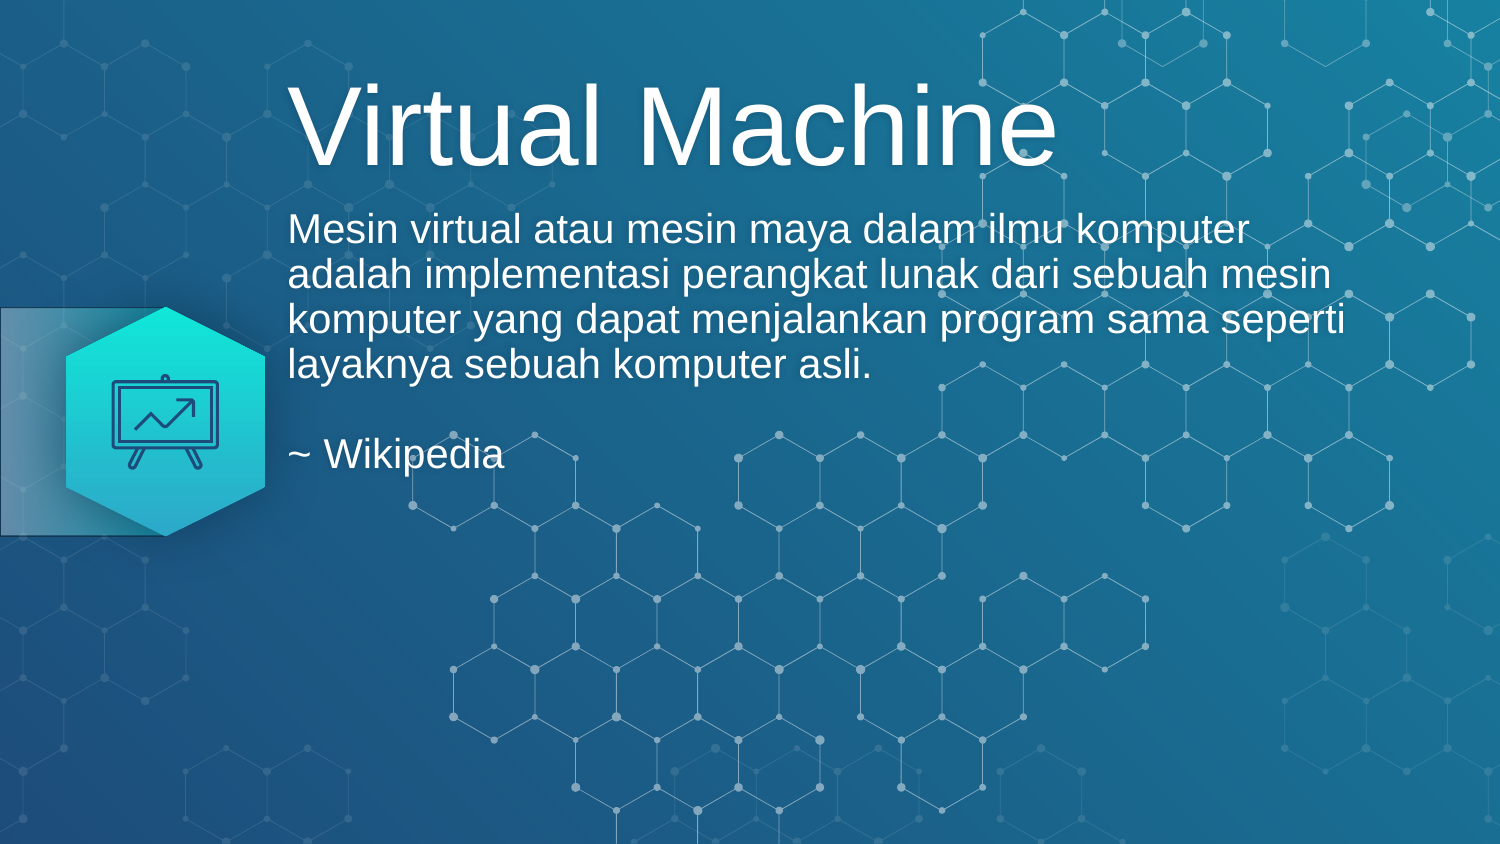

# Virtual Machine
Mesin virtual atau mesin maya dalam ilmu komputer adalah implementasi perangkat lunak dari sebuah mesin komputer yang dapat menjalankan program sama seperti layaknya sebuah komputer asli.

~ Wikipedia